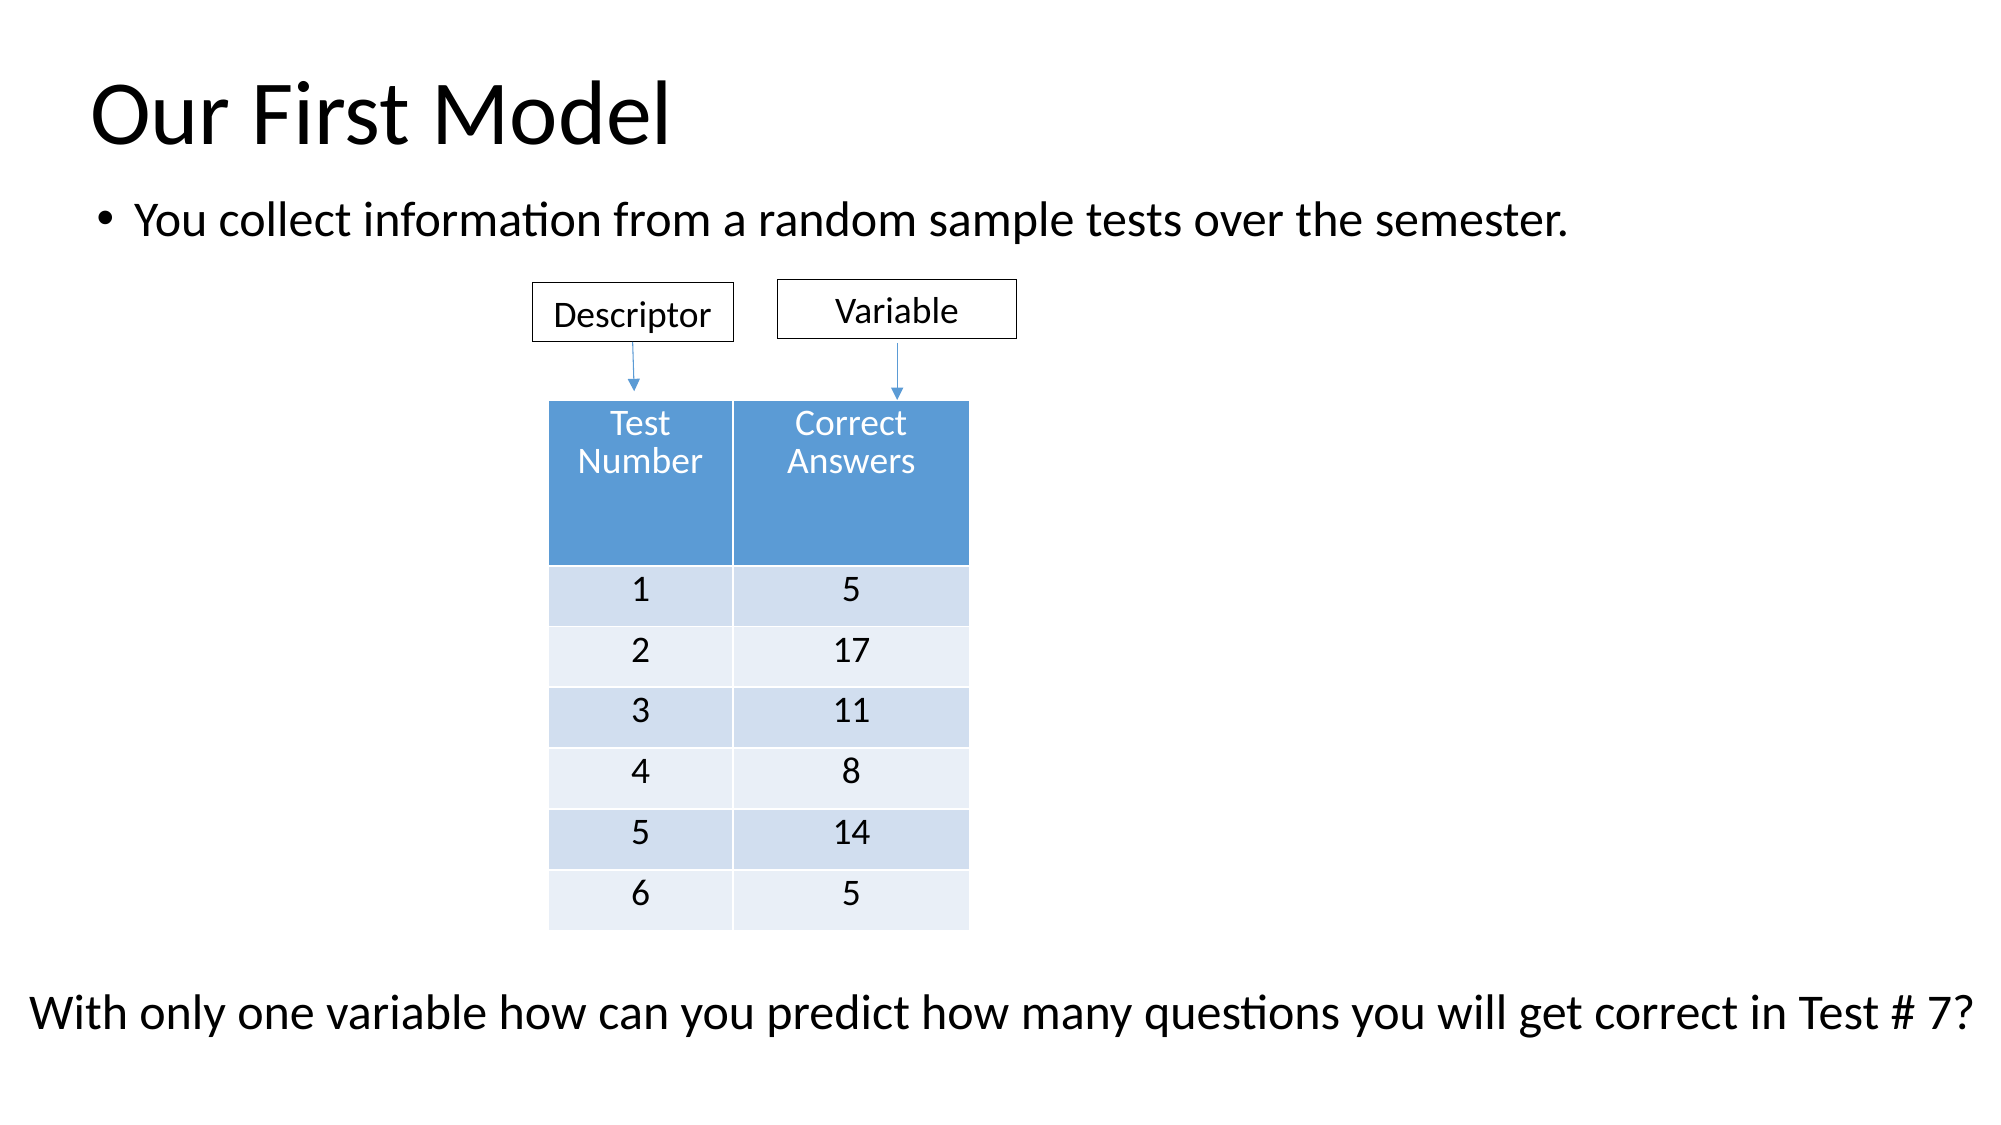

# Our First Model
You collect information from a random sample tests over the semester.
Variable
Descriptor
| Test Number | Correct Answers |
| --- | --- |
| 1 | 5 |
| 2 | 17 |
| 3 | 11 |
| 4 | 8 |
| 5 | 14 |
| 6 | 5 |
With only one variable how can you predict how many questions you will get correct in Test # 7?